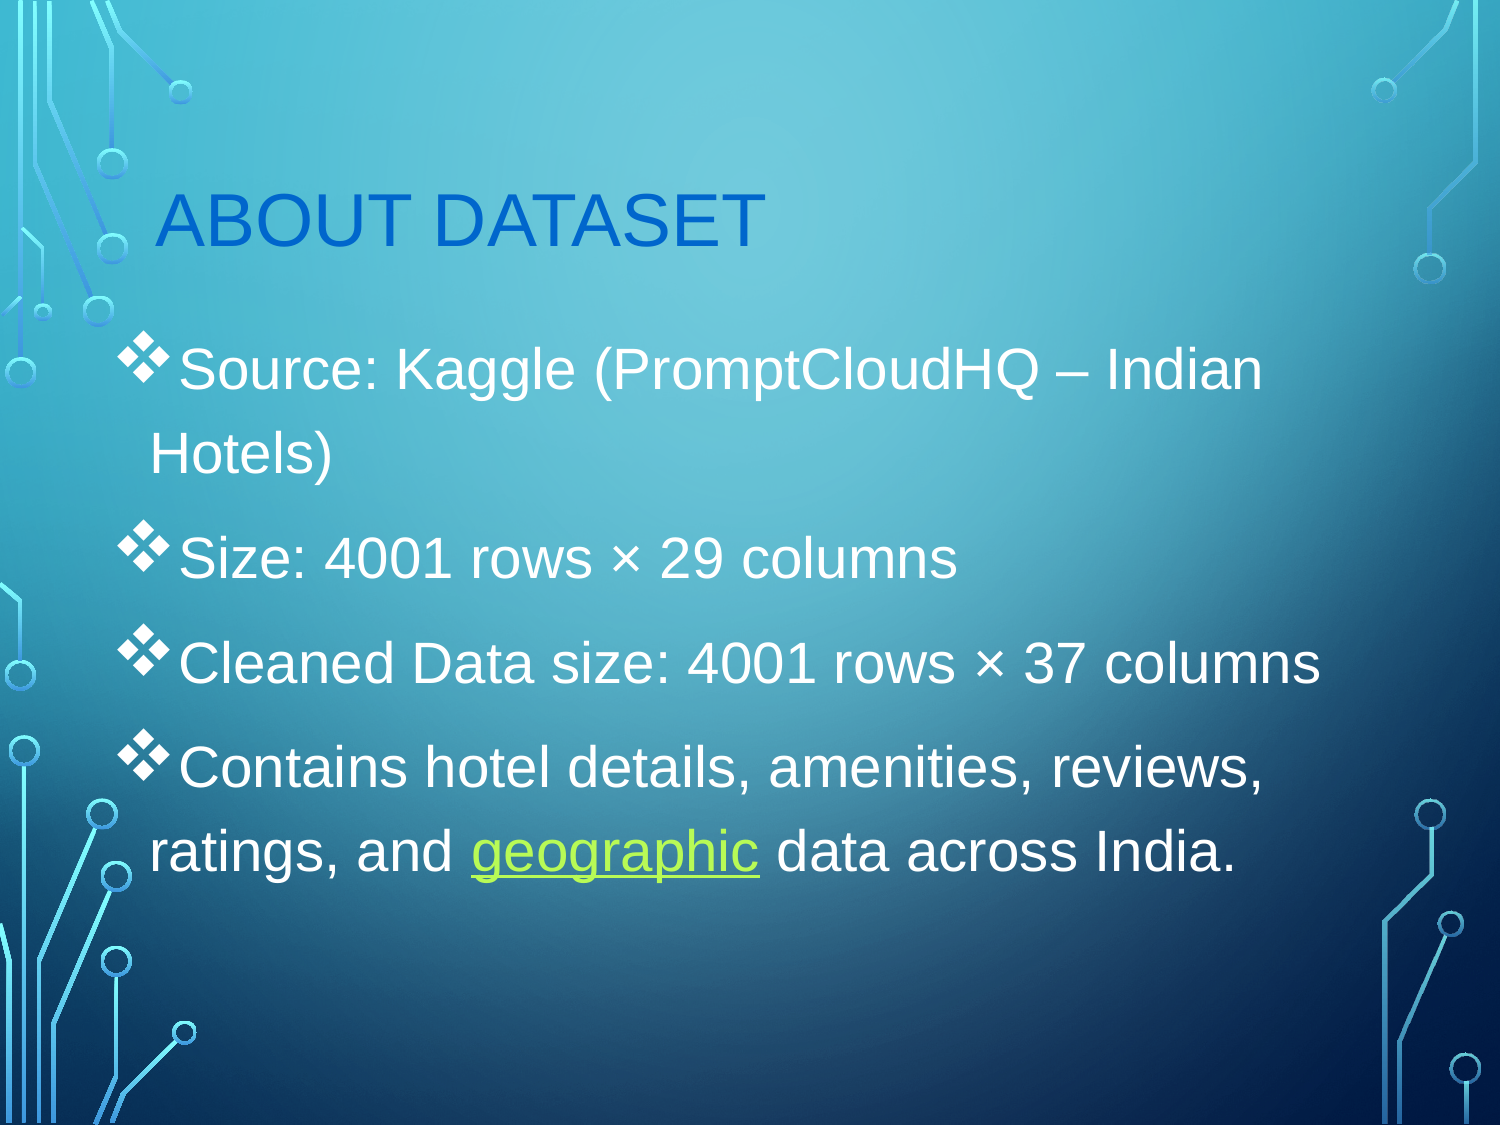

# About Dataset
Source: Kaggle (PromptCloudHQ – Indian Hotels)
Size: 4001 rows × 29 columns
Cleaned Data size: 4001 rows × 37 columns
Contains hotel details, amenities, reviews, ratings, and geographic data across India.